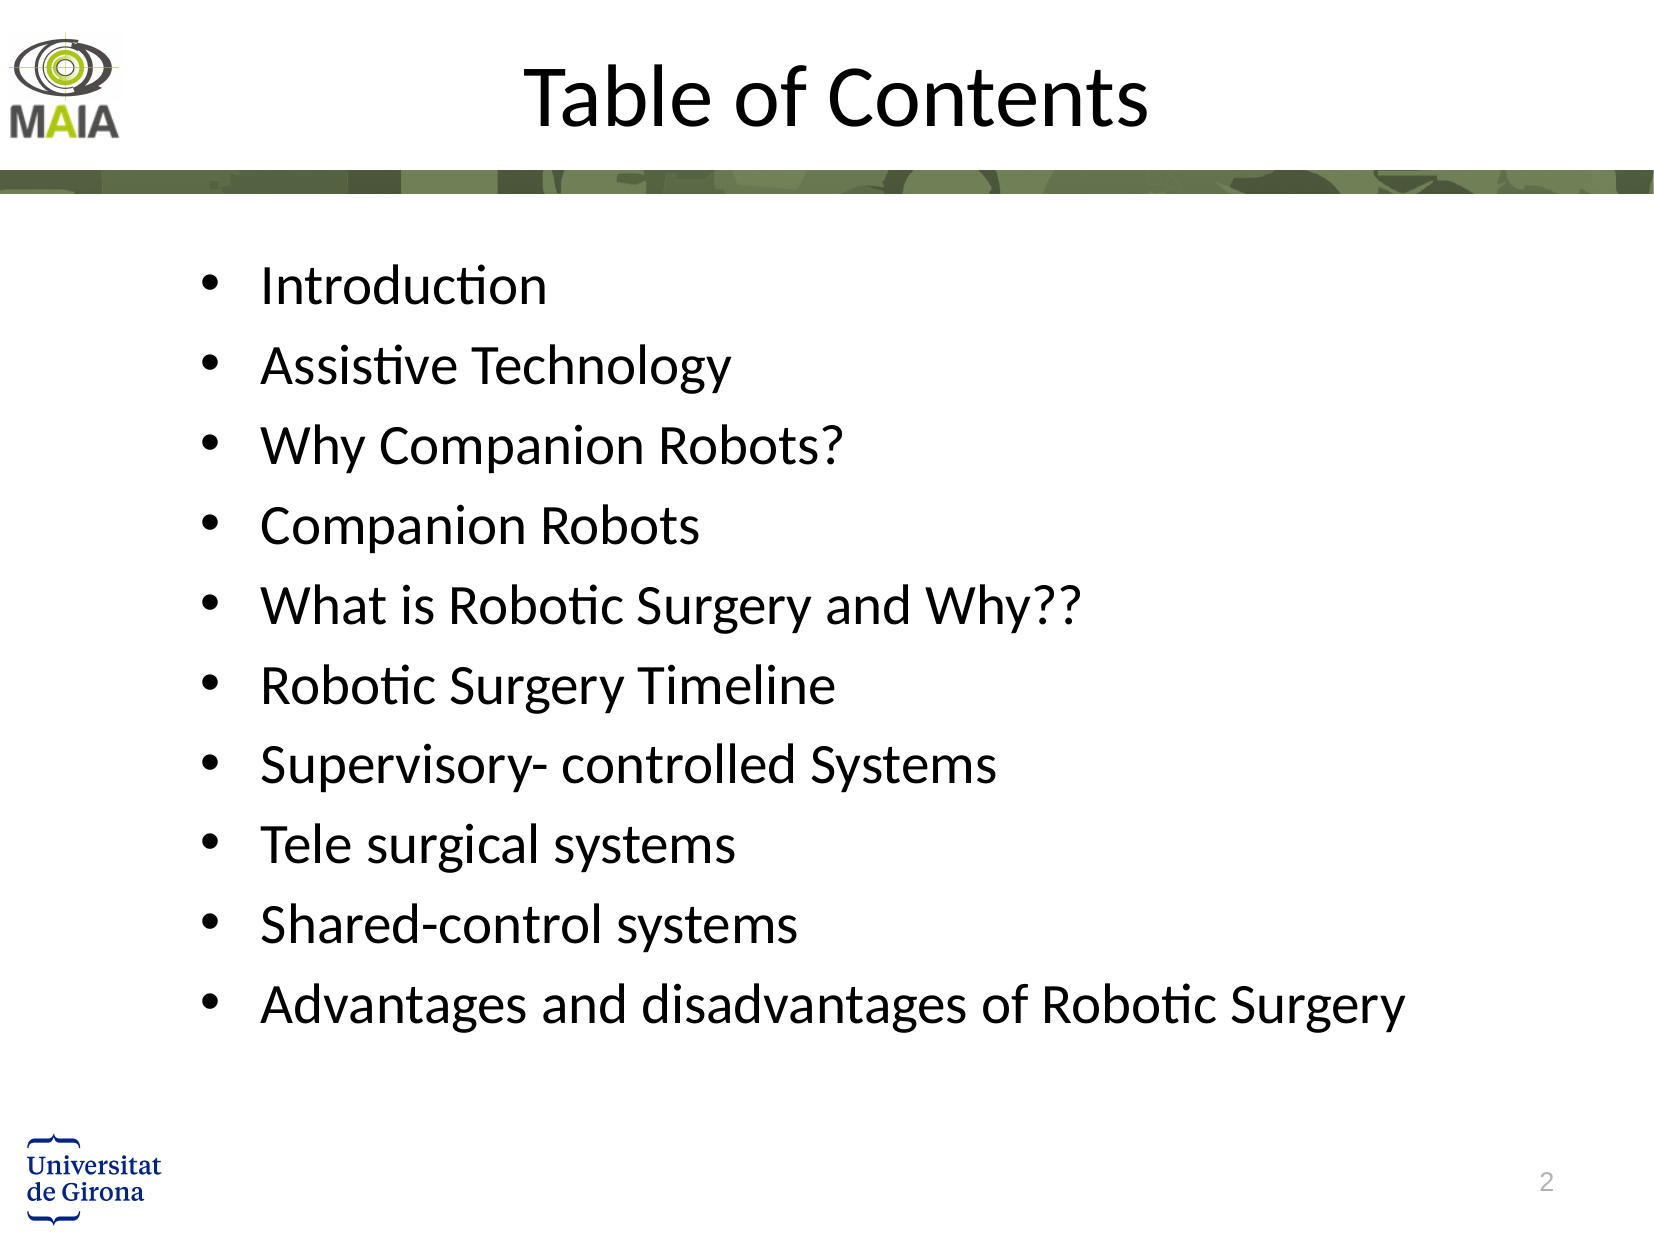

# Table of Contents
Introduction
Assistive Technology
Why Companion Robots?
Companion Robots
What is Robotic Surgery and Why??
Robotic Surgery Timeline
Supervisory- controlled Systems
Tele surgical systems
Shared-control systems
Advantages and disadvantages of Robotic Surgery
2